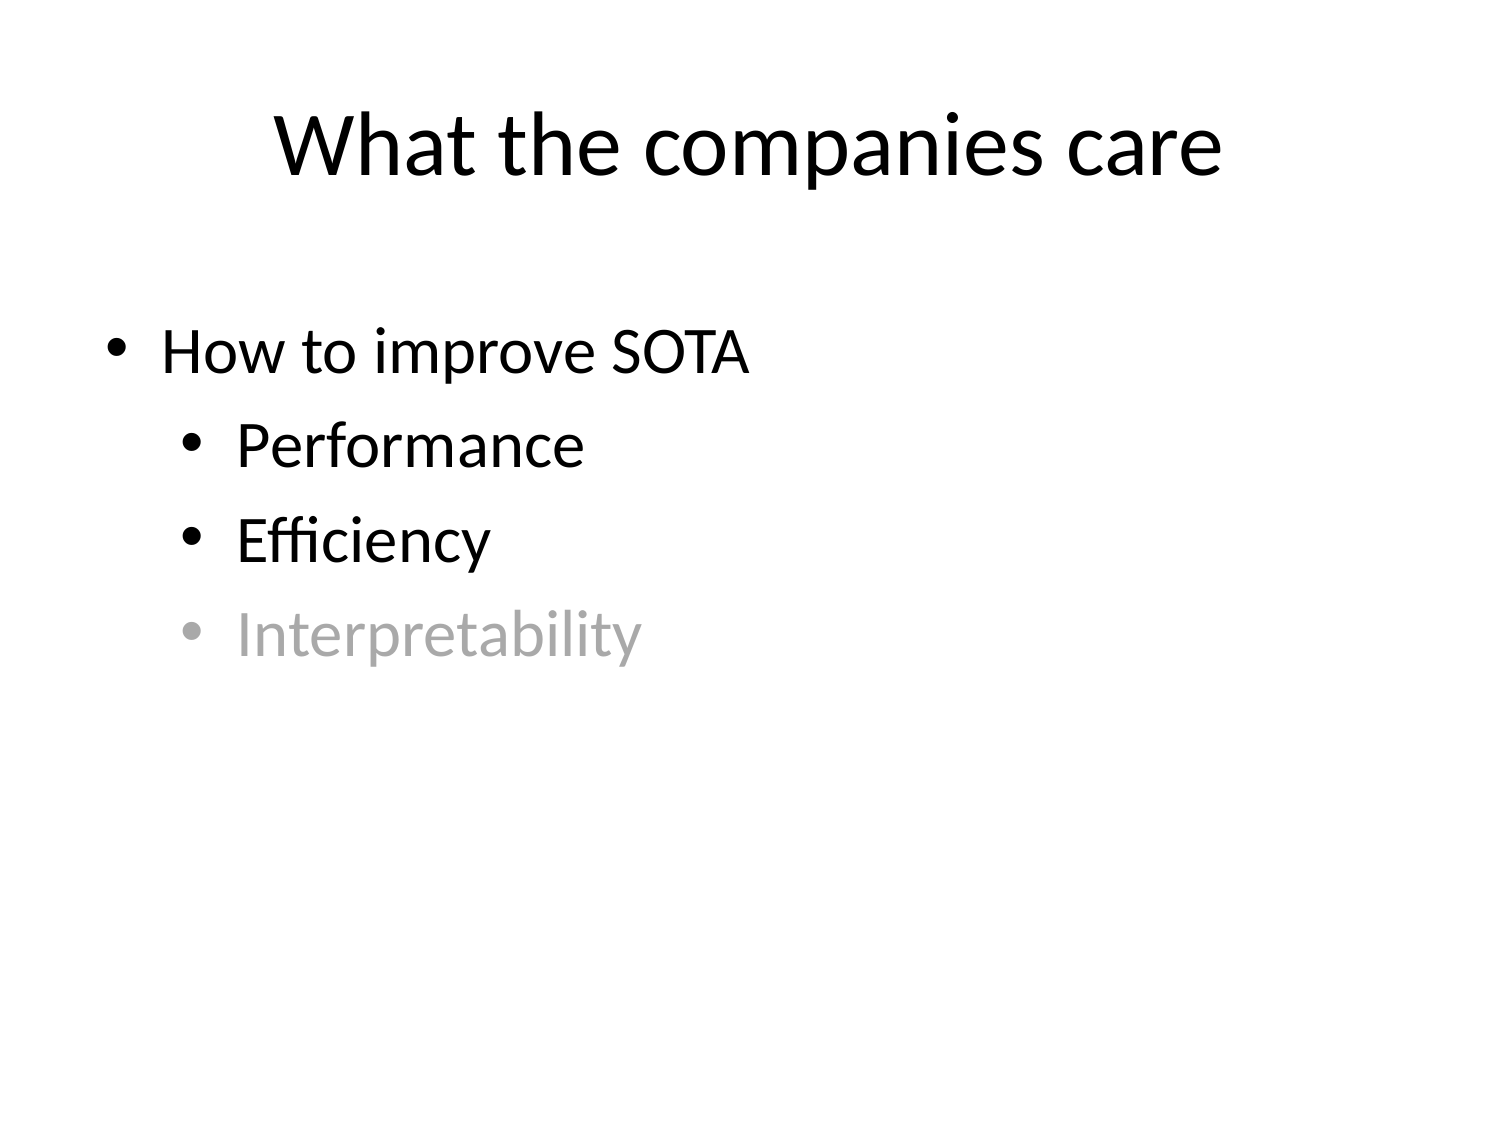

# What the companies care
How to improve SOTA
Performance
Efficiency
Interpretability
46